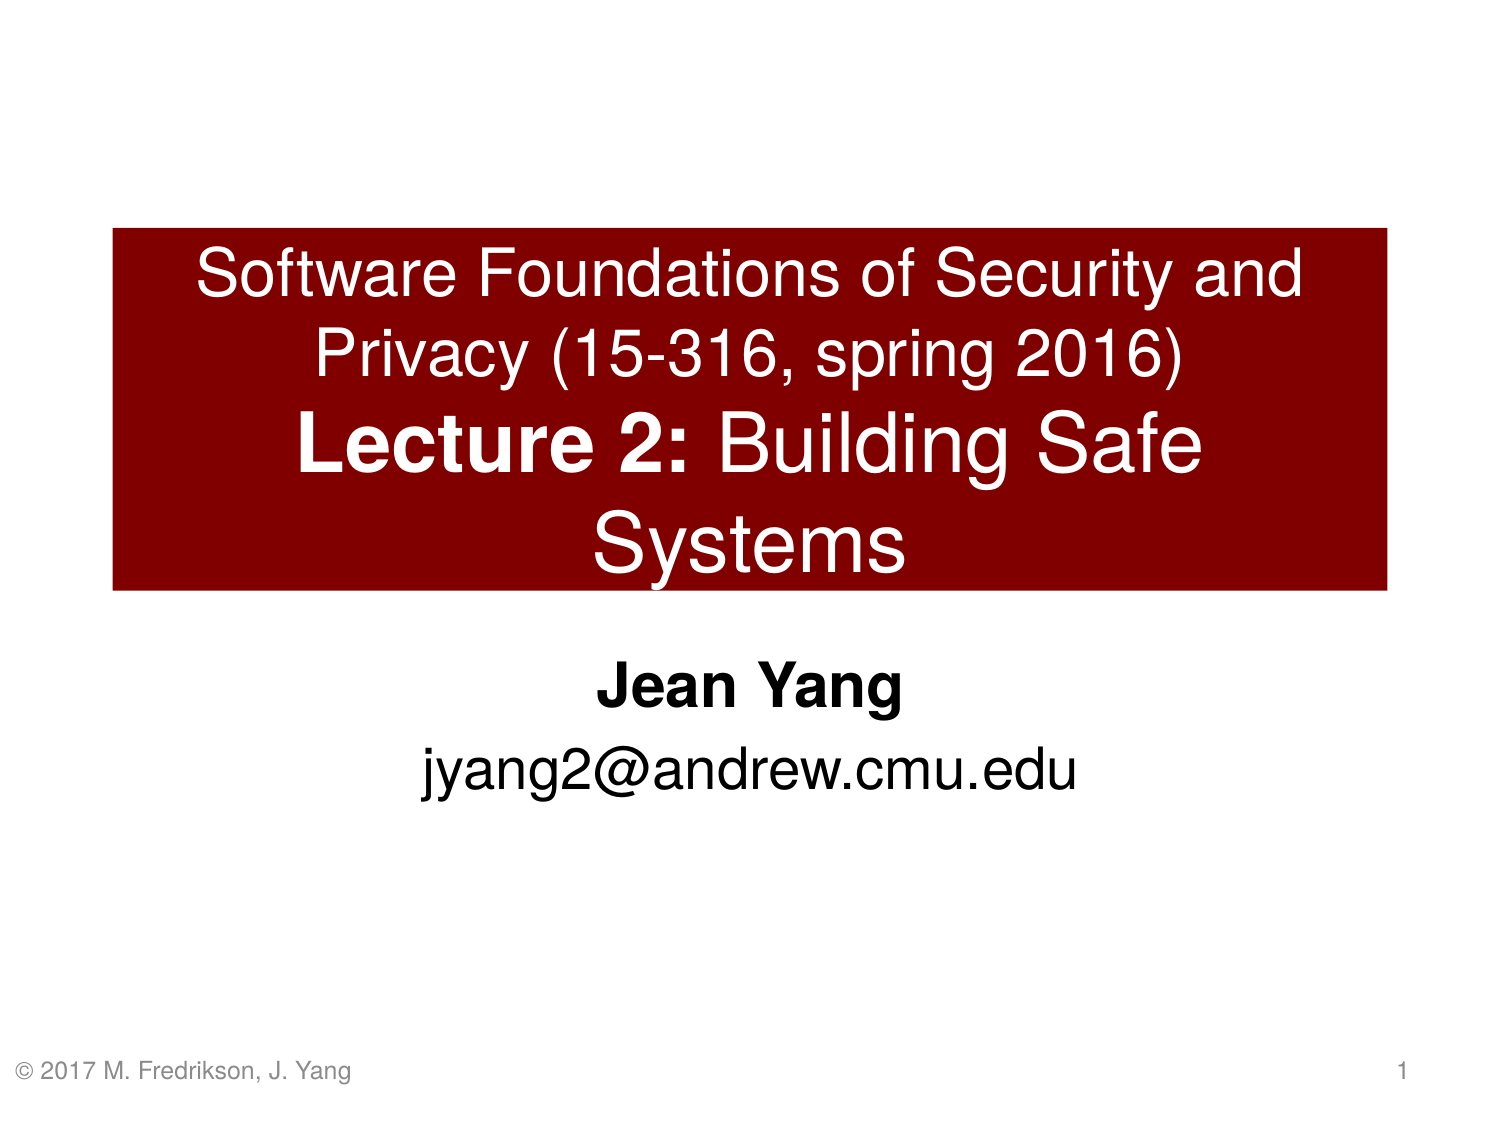

# Software Foundations of Security and Privacy (15-316, spring 2016) Lecture 2: Building Safe Systems
Jean Yang
jyang2@andrew.cmu.edu
© 2017 M. Fredrikson, J. Yang
1